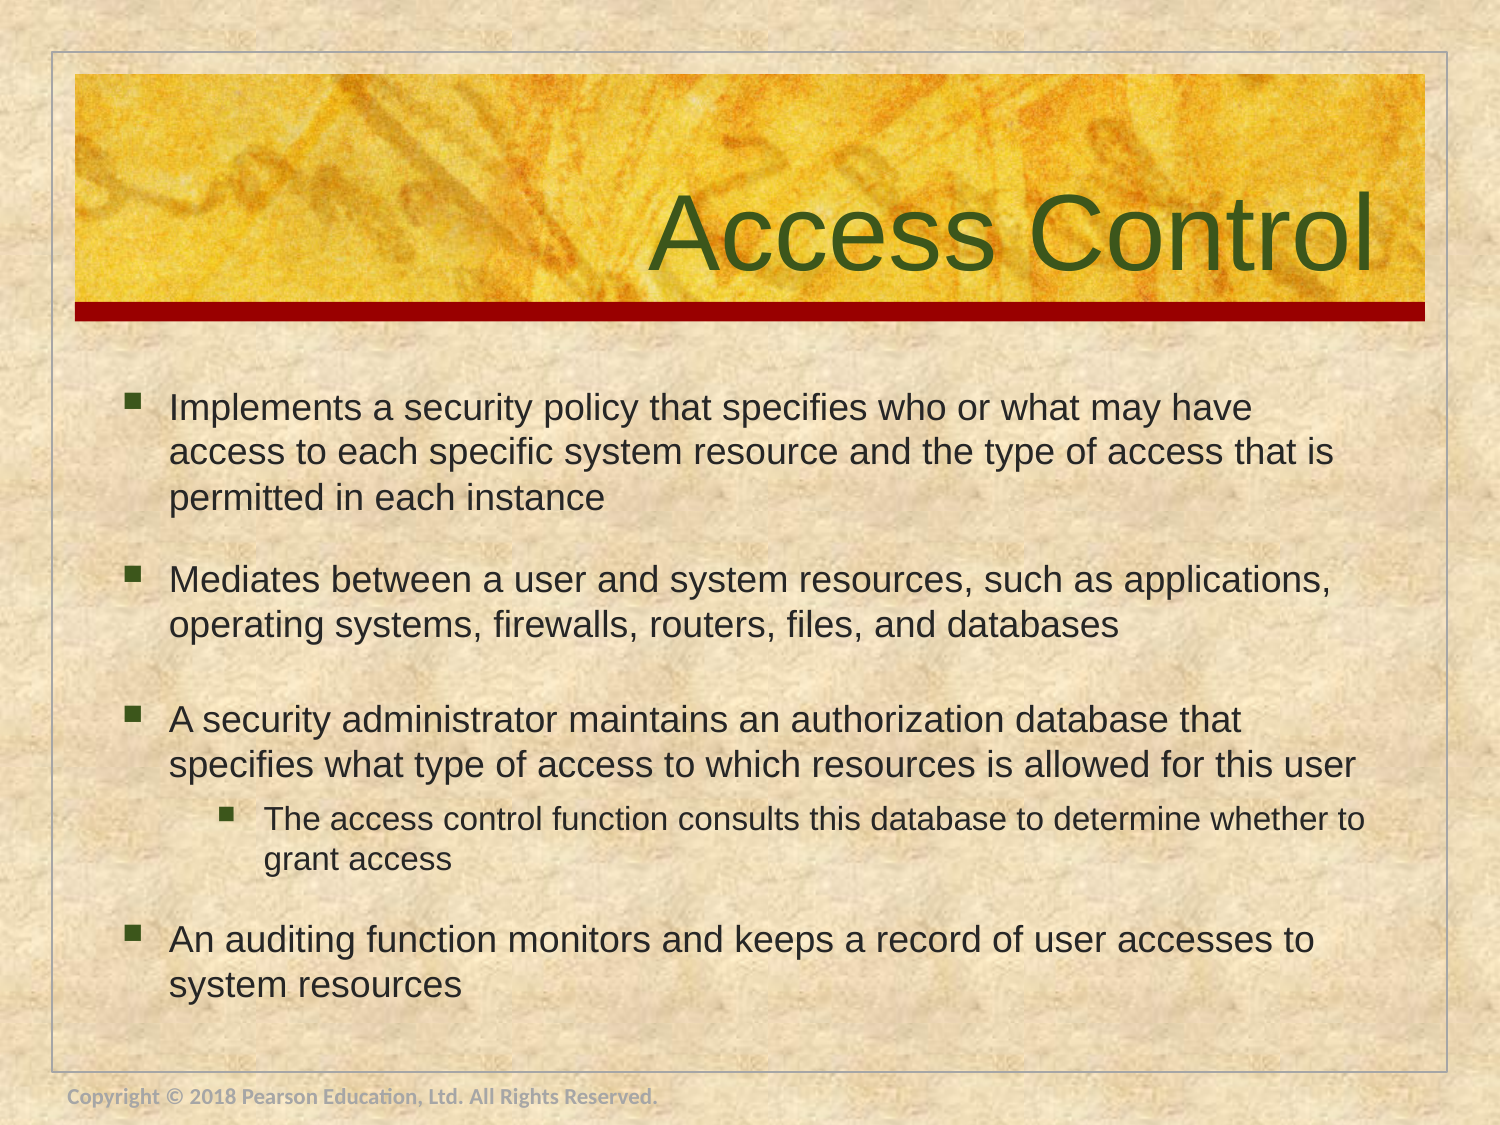

# Access Control
Implements a security policy that specifies who or what may have access to each specific system resource and the type of access that is permitted in each instance
Mediates between a user and system resources, such as applications, operating systems, firewalls, routers, files, and databases
A security administrator maintains an authorization database that specifies what type of access to which resources is allowed for this user
The access control function consults this database to determine whether to grant access
An auditing function monitors and keeps a record of user accesses to system resources
Copyright © 2018 Pearson Education, Ltd. All Rights Reserved.